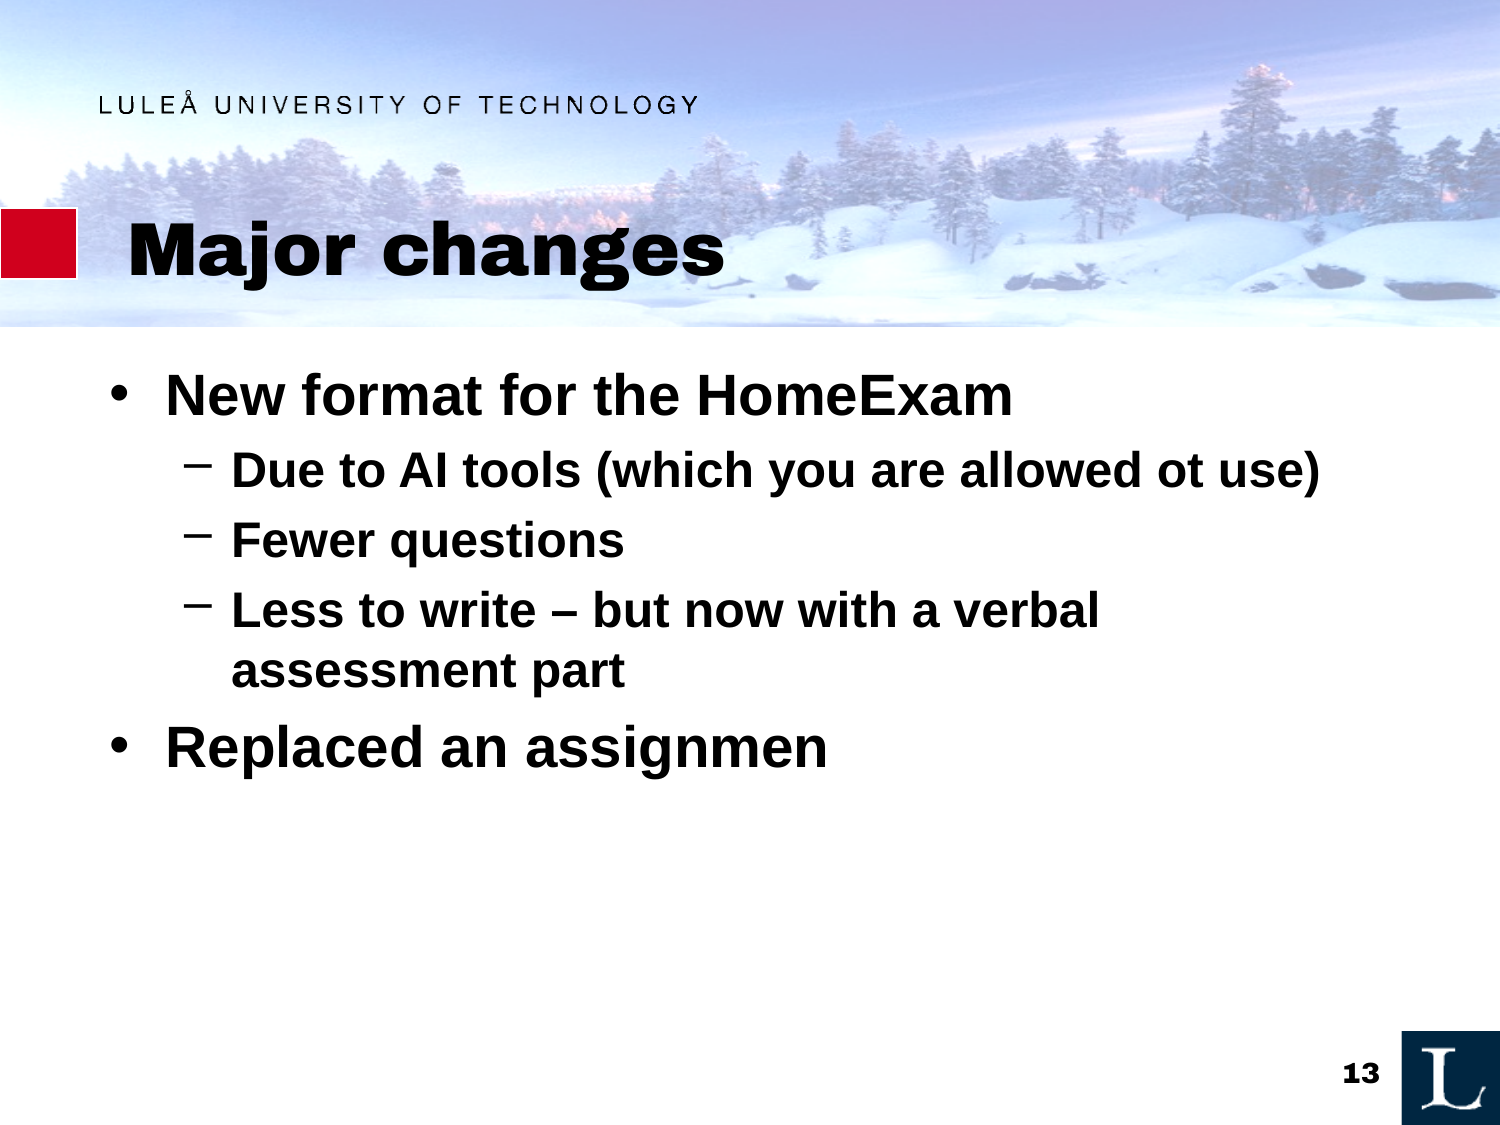

# Major changes
New format for the HomeExam
Due to AI tools (which you are allowed ot use)
Fewer questions
Less to write – but now with a verbal assessment part
Replaced an assignmen
13